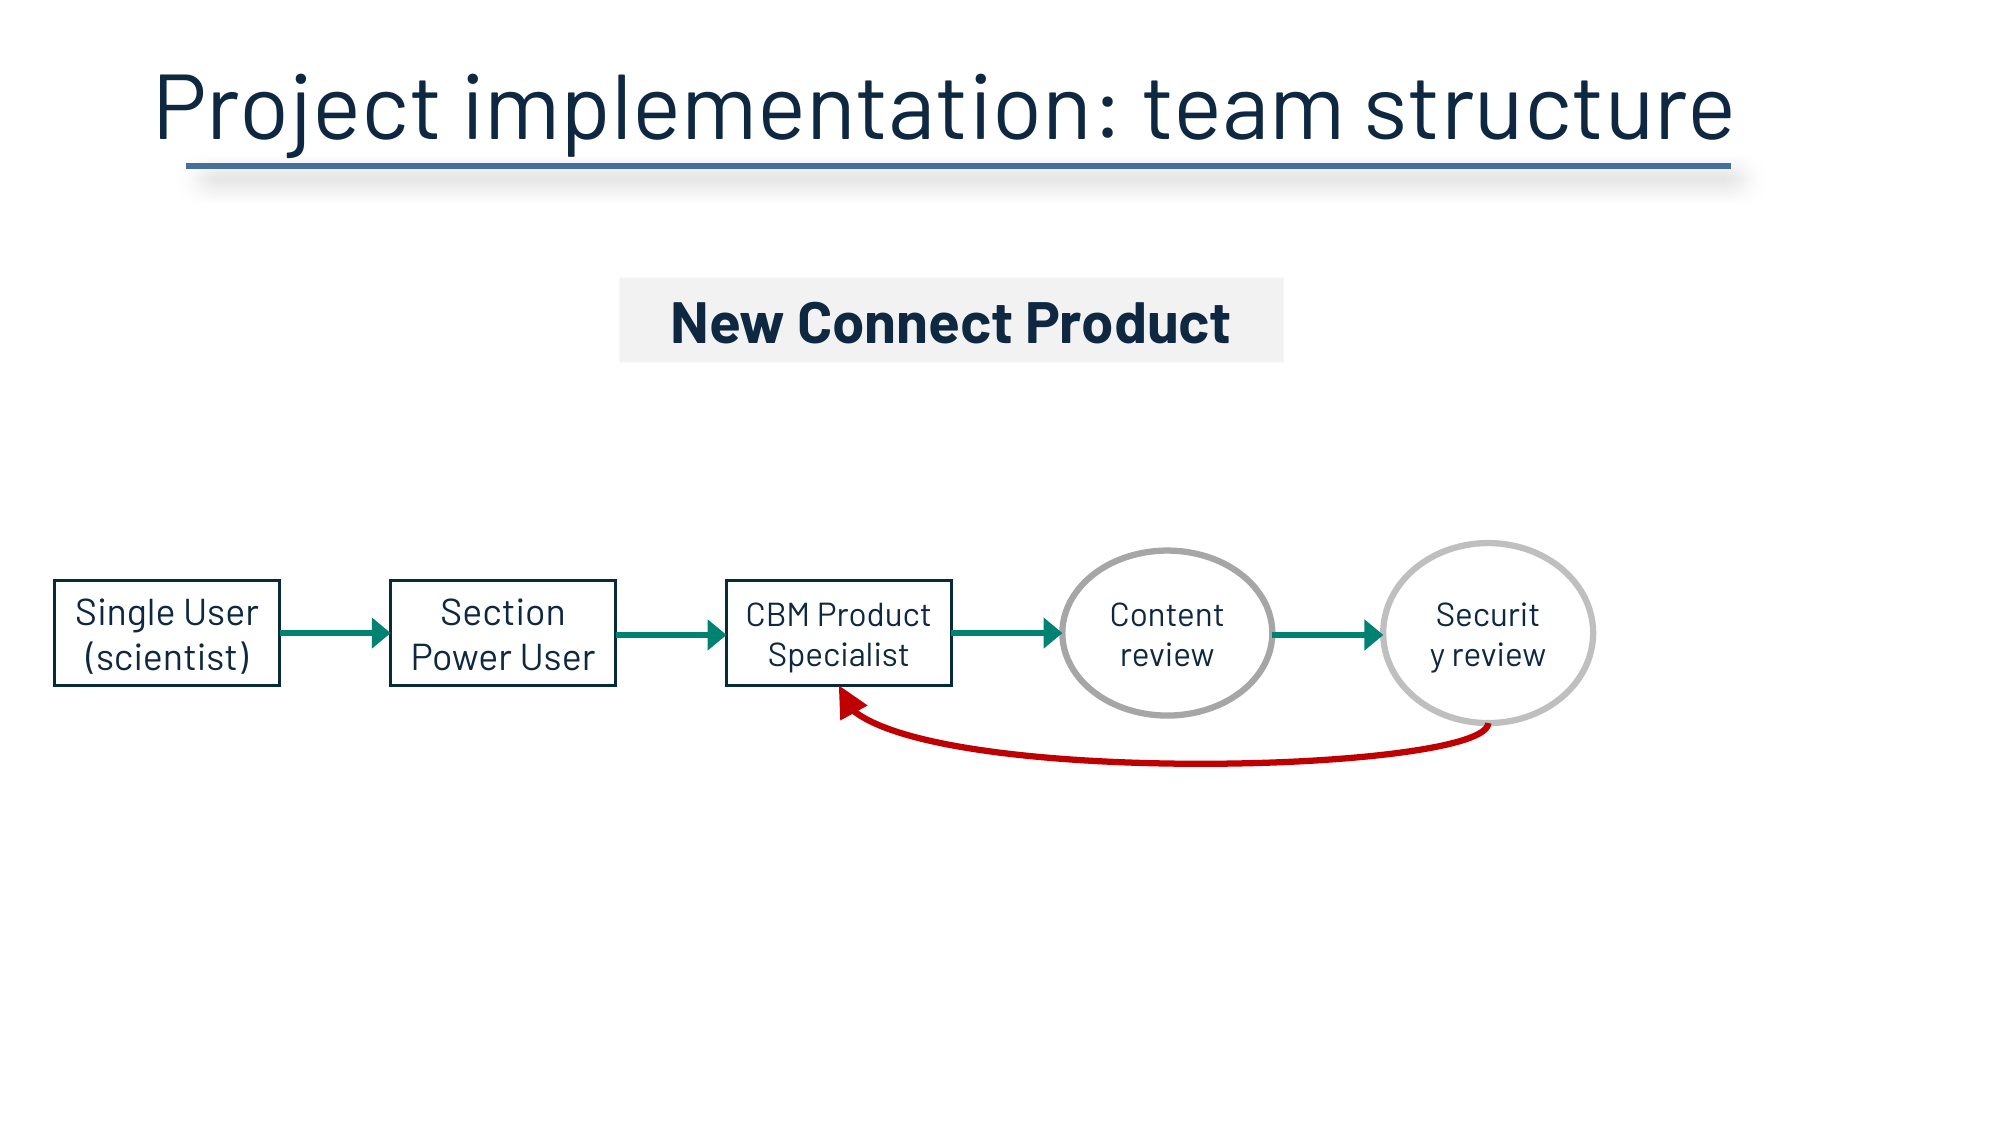

# Project implementation: team structure
New Connect Product
Security review
Content review
Section Power User
CBM Product Specialist
Single User
(scientist)